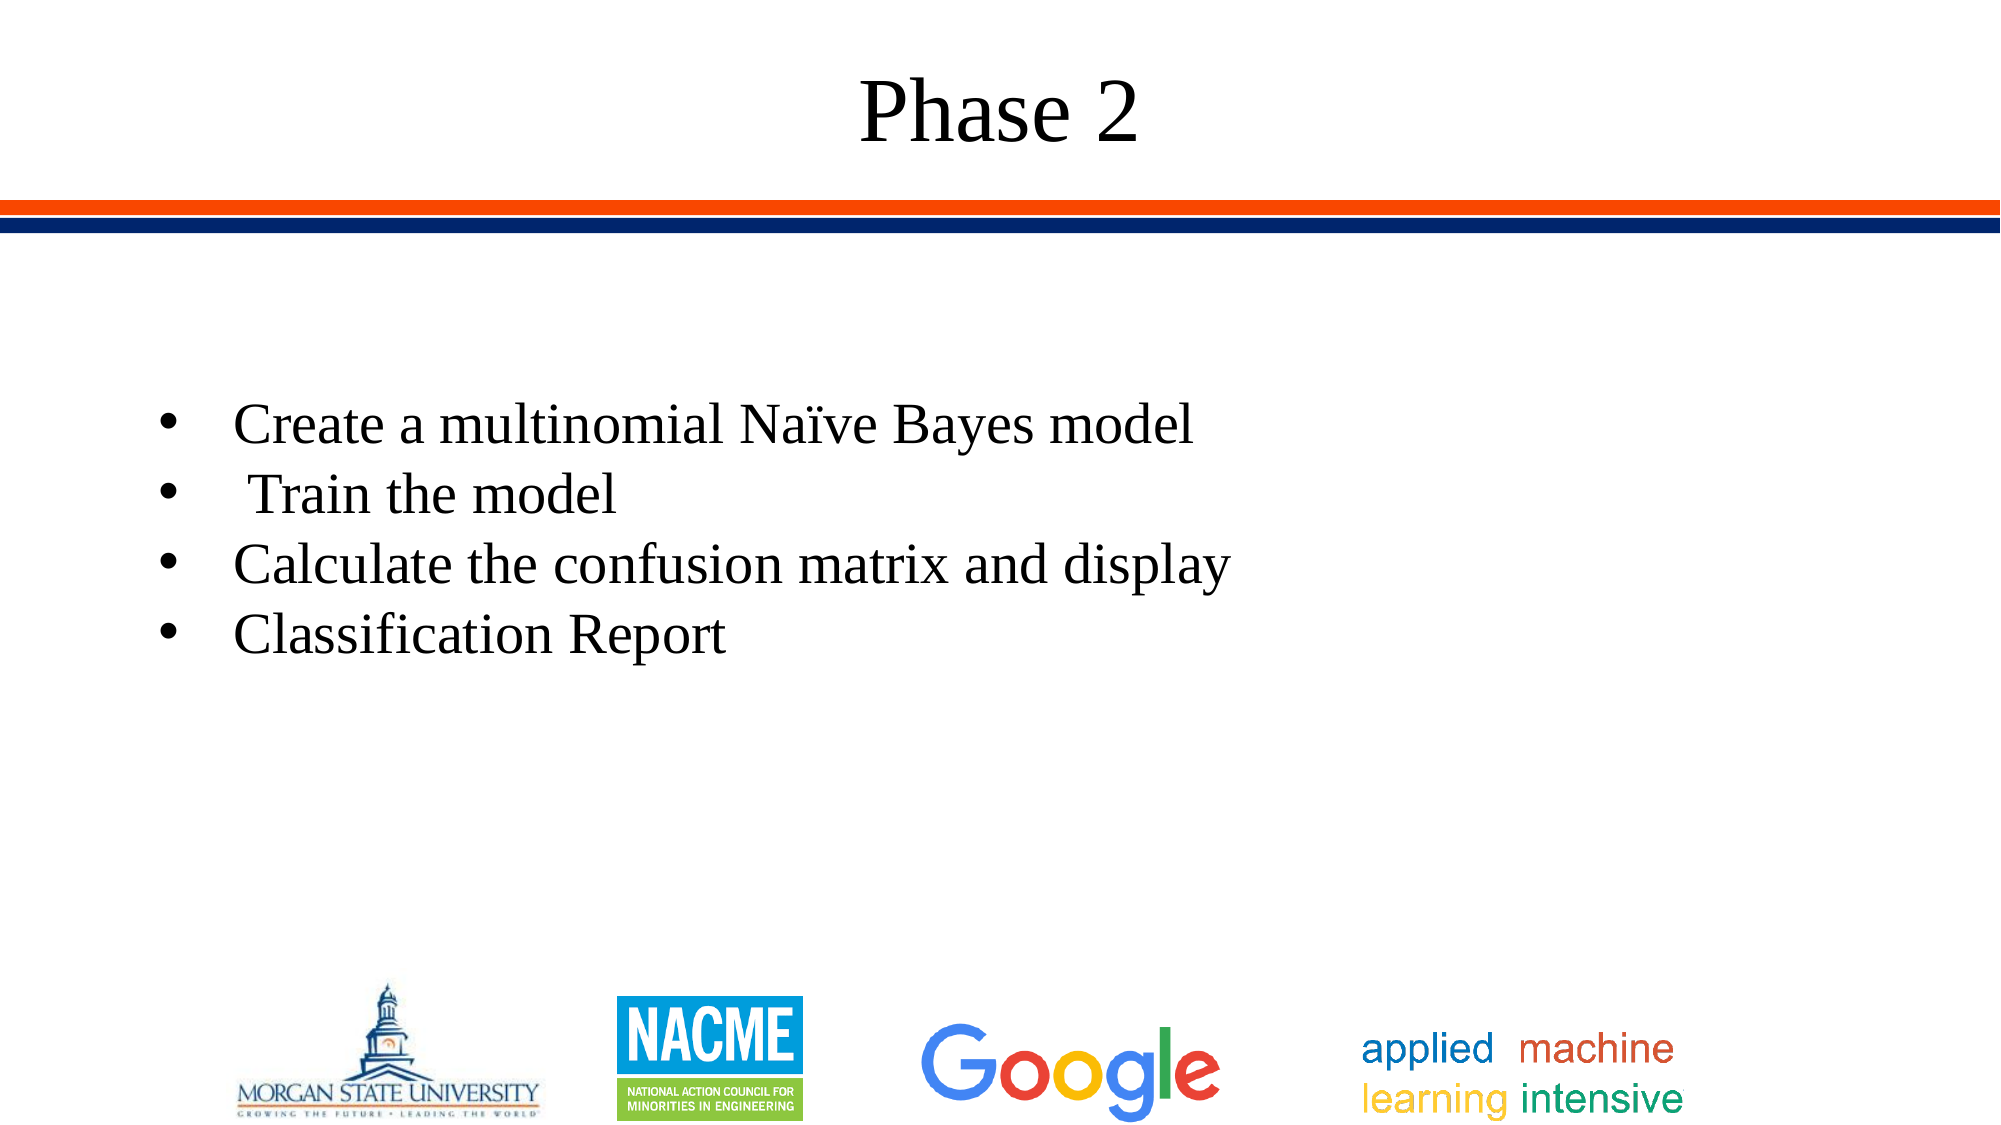

# Phase 2
Create a multinomial Naïve Bayes model
 Train the model
Calculate the confusion matrix and display
Classification Report